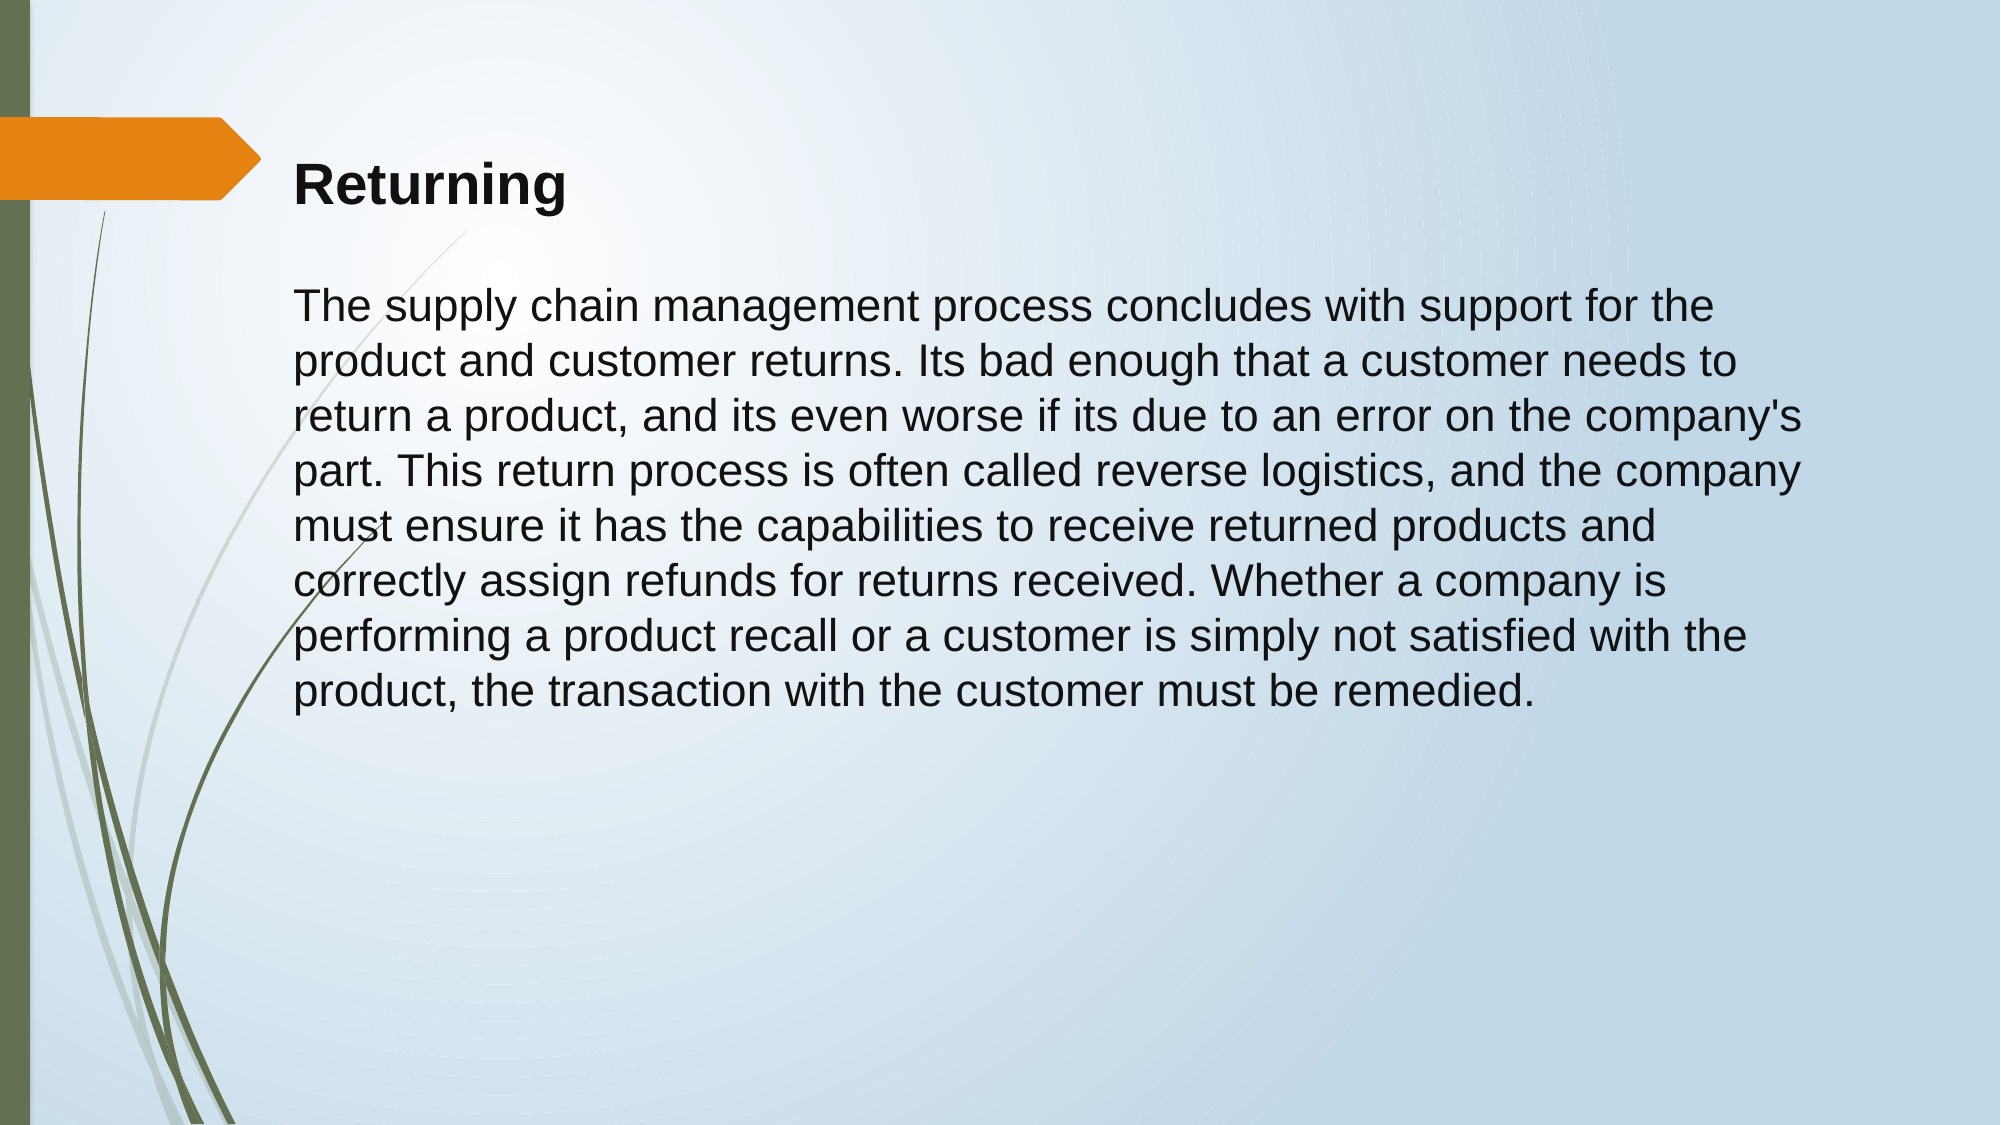

Returning

The supply chain management process concludes with support for the product and customer returns. Its bad enough that a customer needs to return a product, and its even worse if its due to an error on the company's part. This return process is often called reverse logistics, and the company must ensure it has the capabilities to receive returned products and correctly assign refunds for returns received. Whether a company is performing a product recall or a customer is simply not satisfied with the product, the transaction with the customer must be remedied.